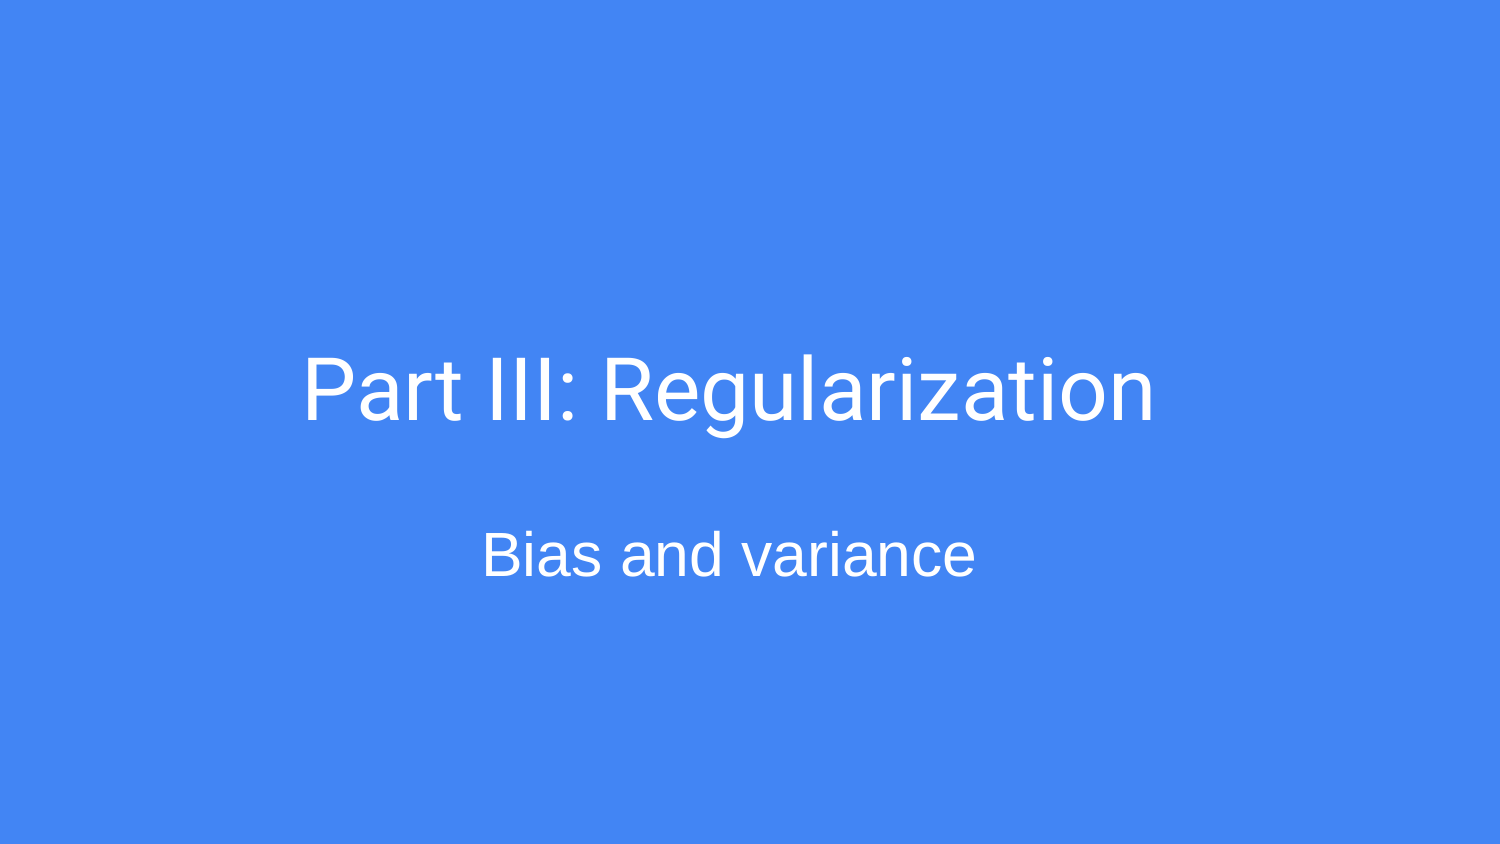

# Part III: Regularization
Bias and variance